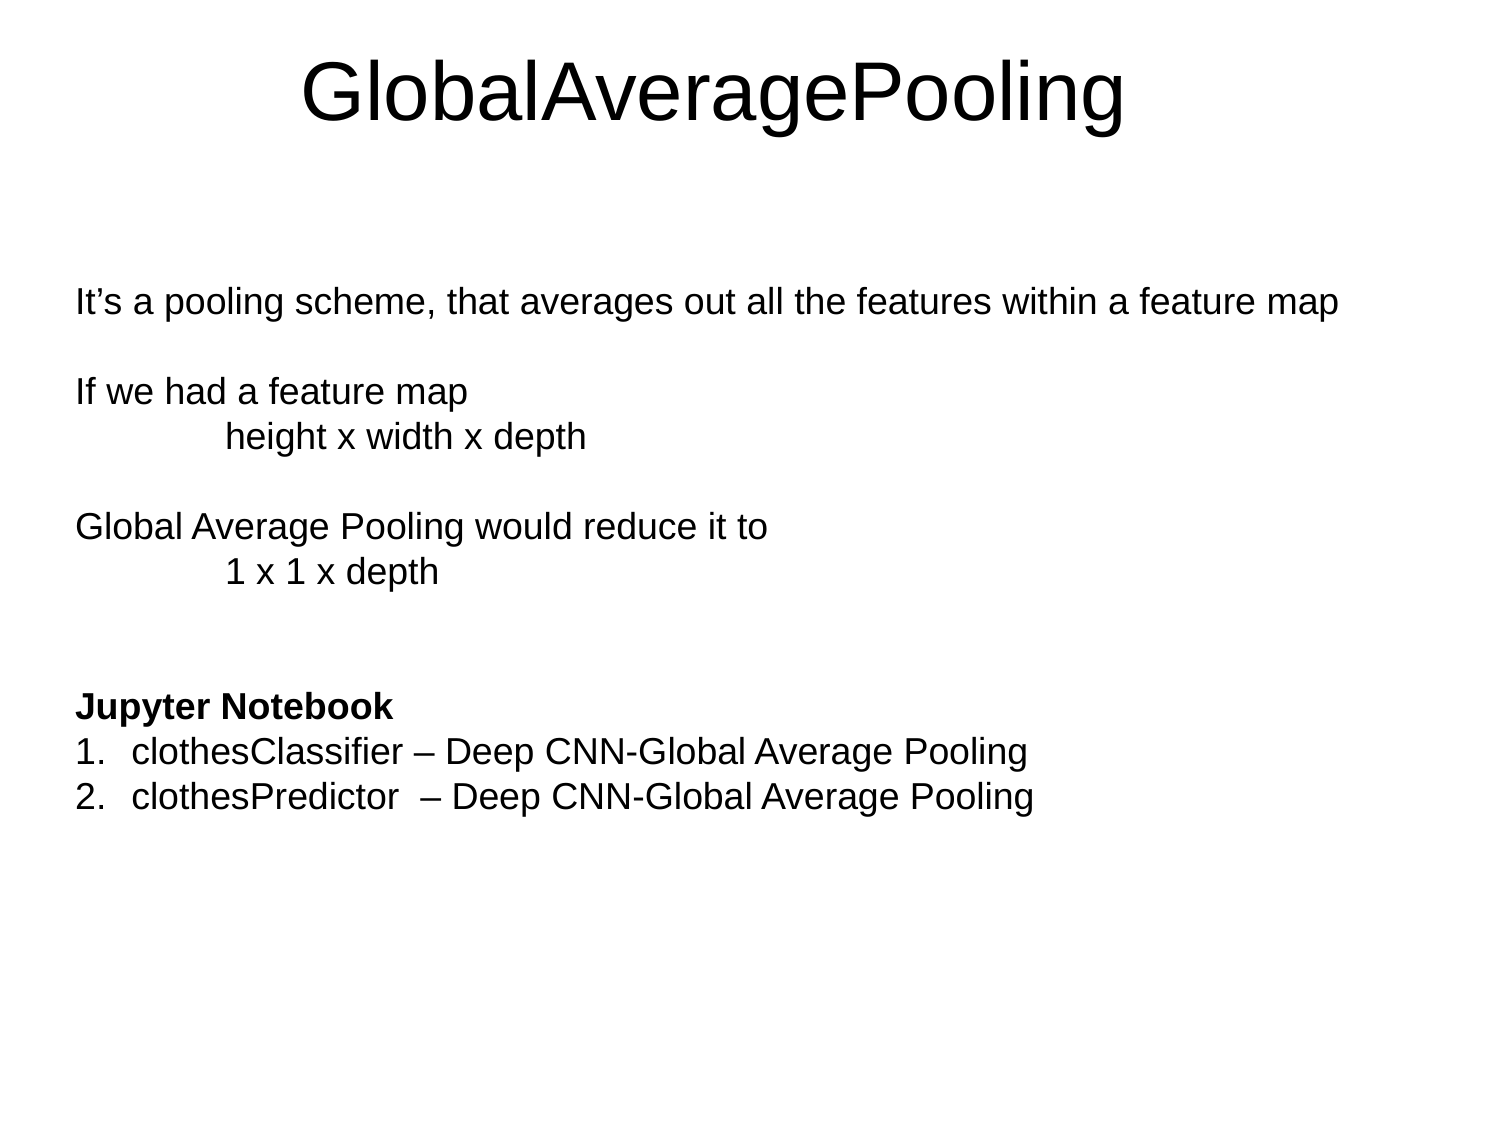

GlobalAveragePooling
It’s a pooling scheme, that averages out all the features within a feature map

If we had a feature map
     	height x width x depth

Global Average Pooling would reduce it to
 	1 x 1 x depth

Jupyter Notebook
clothesClassifier – Deep CNN-Global Average Pooling
clothesPredictor  – Deep CNN-Global Average Pooling